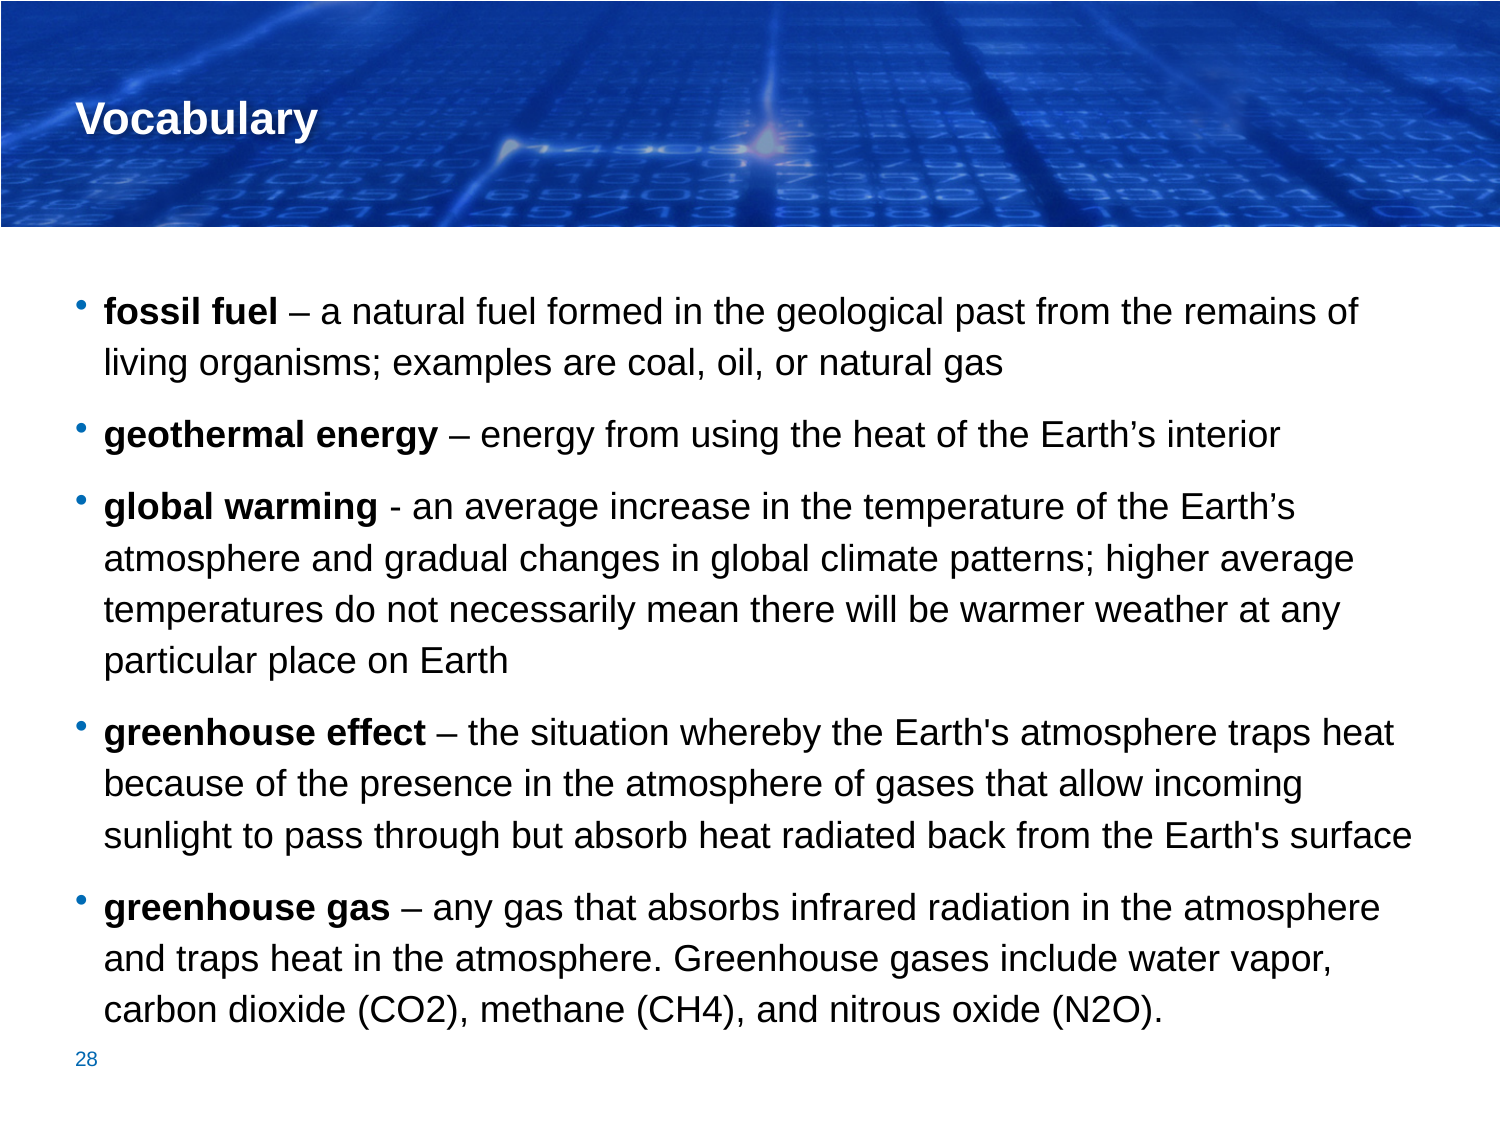

# Vocabulary
fossil fuel – a natural fuel formed in the geological past from the remains of living organisms; examples are coal, oil, or natural gas
geothermal energy – energy from using the heat of the Earth’s interior
global warming - an average increase in the temperature of the Earth’s atmosphere and gradual changes in global climate patterns; higher average temperatures do not necessarily mean there will be warmer weather at any particular place on Earth
greenhouse effect – the situation whereby the Earth's atmosphere traps heat because of the presence in the atmosphere of gases that allow incoming sunlight to pass through but absorb heat radiated back from the Earth's surface
greenhouse gas – any gas that absorbs infrared radiation in the atmosphere and traps heat in the atmosphere. Greenhouse gases include water vapor, carbon dioxide (CO2), methane (CH4), and nitrous oxide (N2O).

28